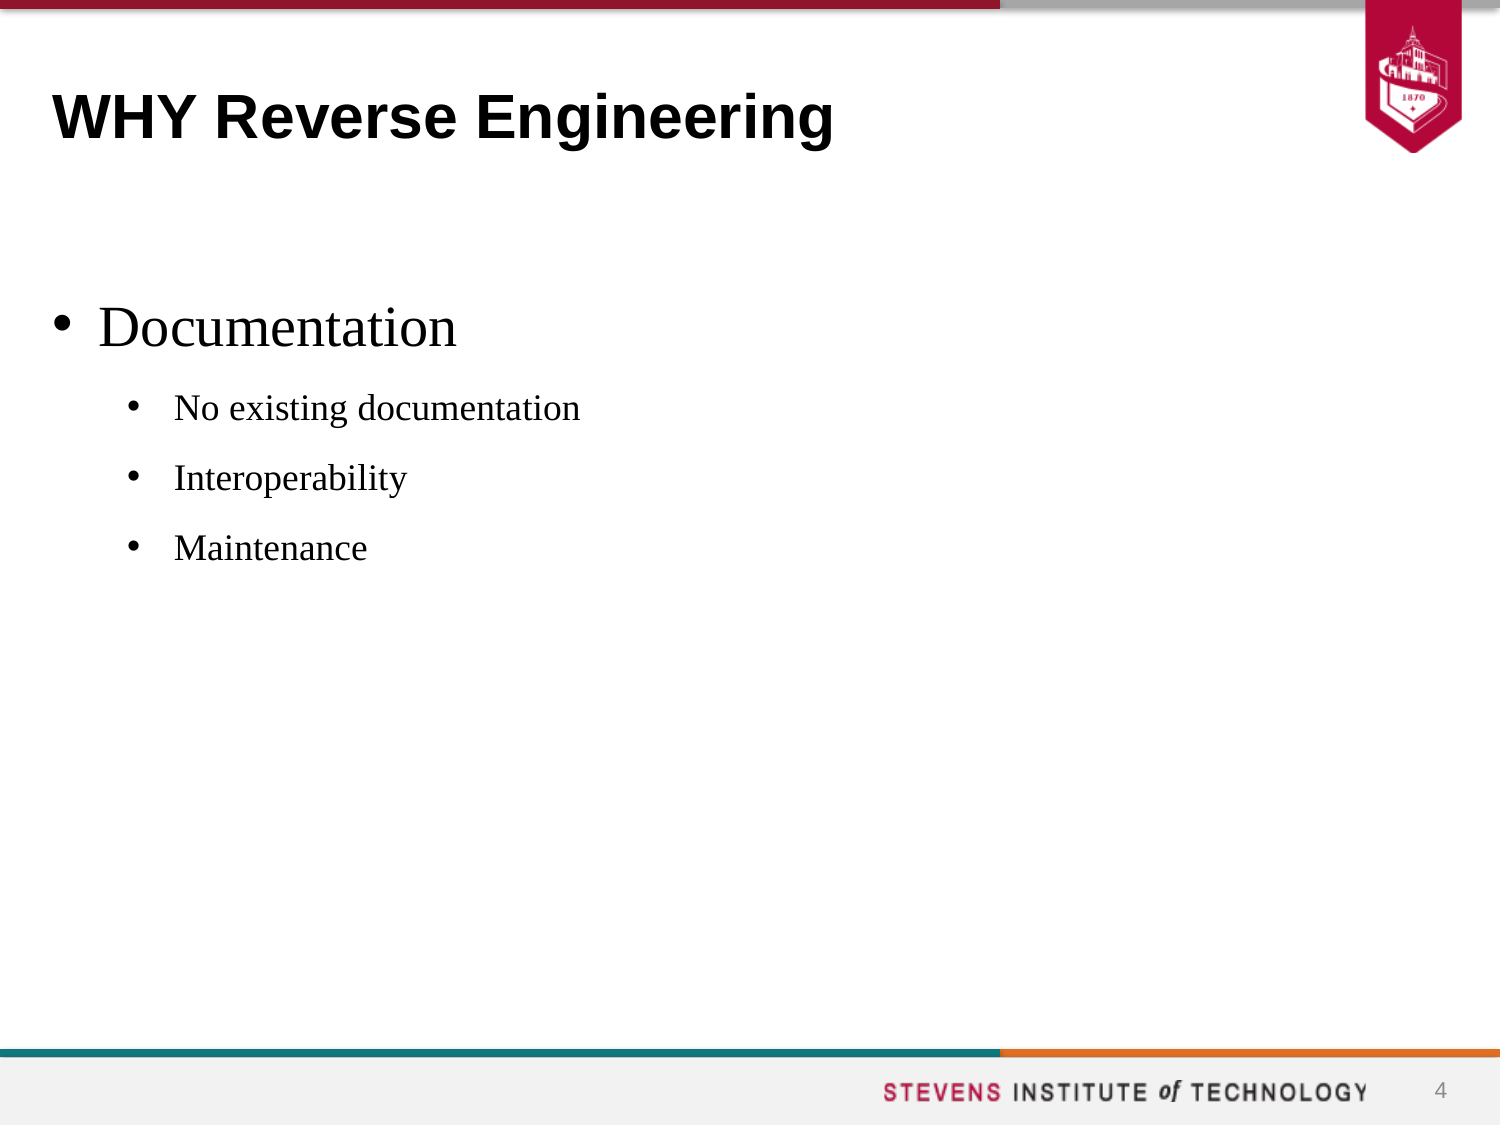

# WHY Reverse Engineering
Documentation
No existing documentation
Interoperability
Maintenance
4